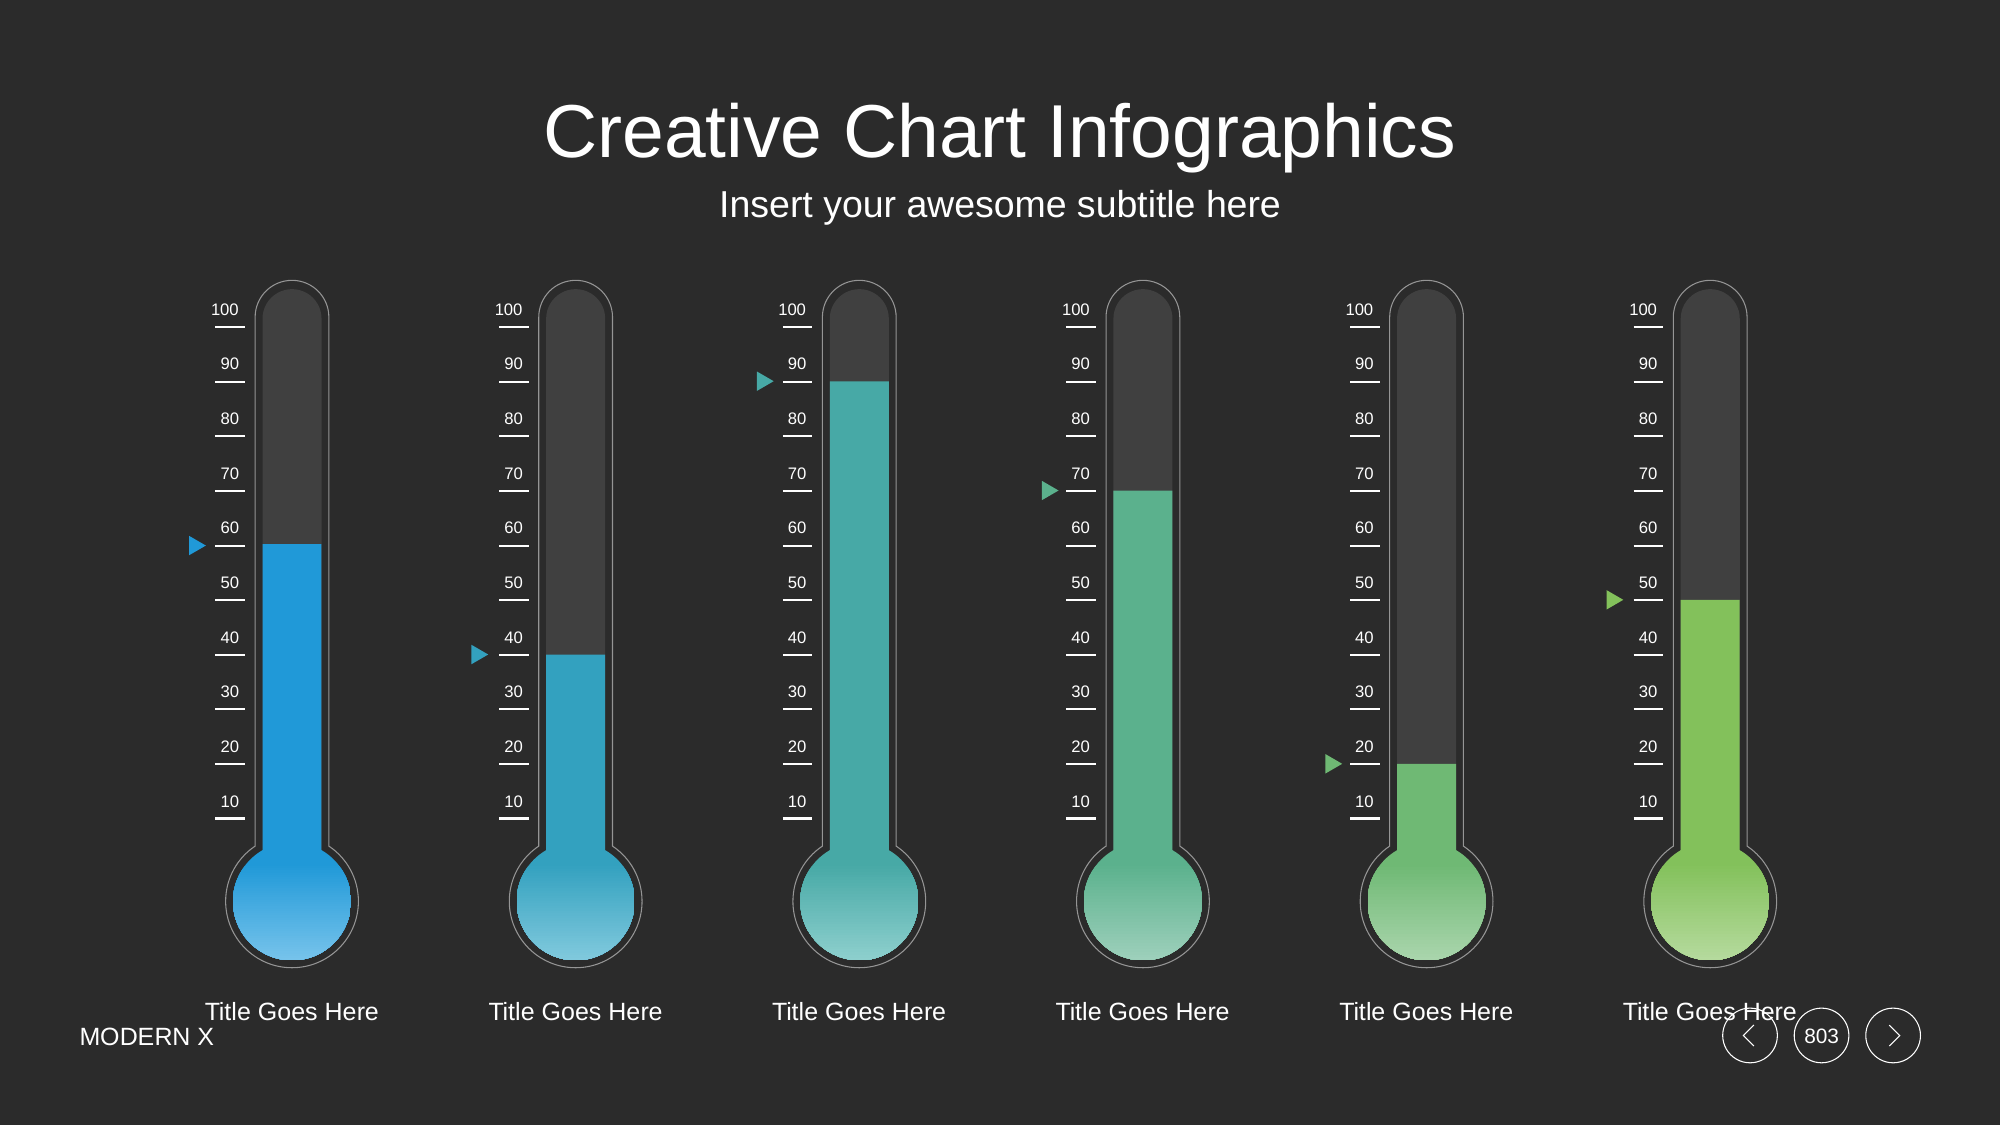

# Creative Chart Infographics
Insert your awesome subtitle here

100
90
80
70
60
50
40
30
20
10

100
90
80
70
60
50
40
30
20
10

100
90
80
70
60
50
40
30
20
10

100
90
80
70
60
50
40
30
20
10

100
90
80
70
60
50
40
30
20
10

100
90
80
70
60
50
40
30
20
10

Title Goes Here
Title Goes Here
Title Goes Here
Title Goes Here
Title Goes Here
Title Goes Here